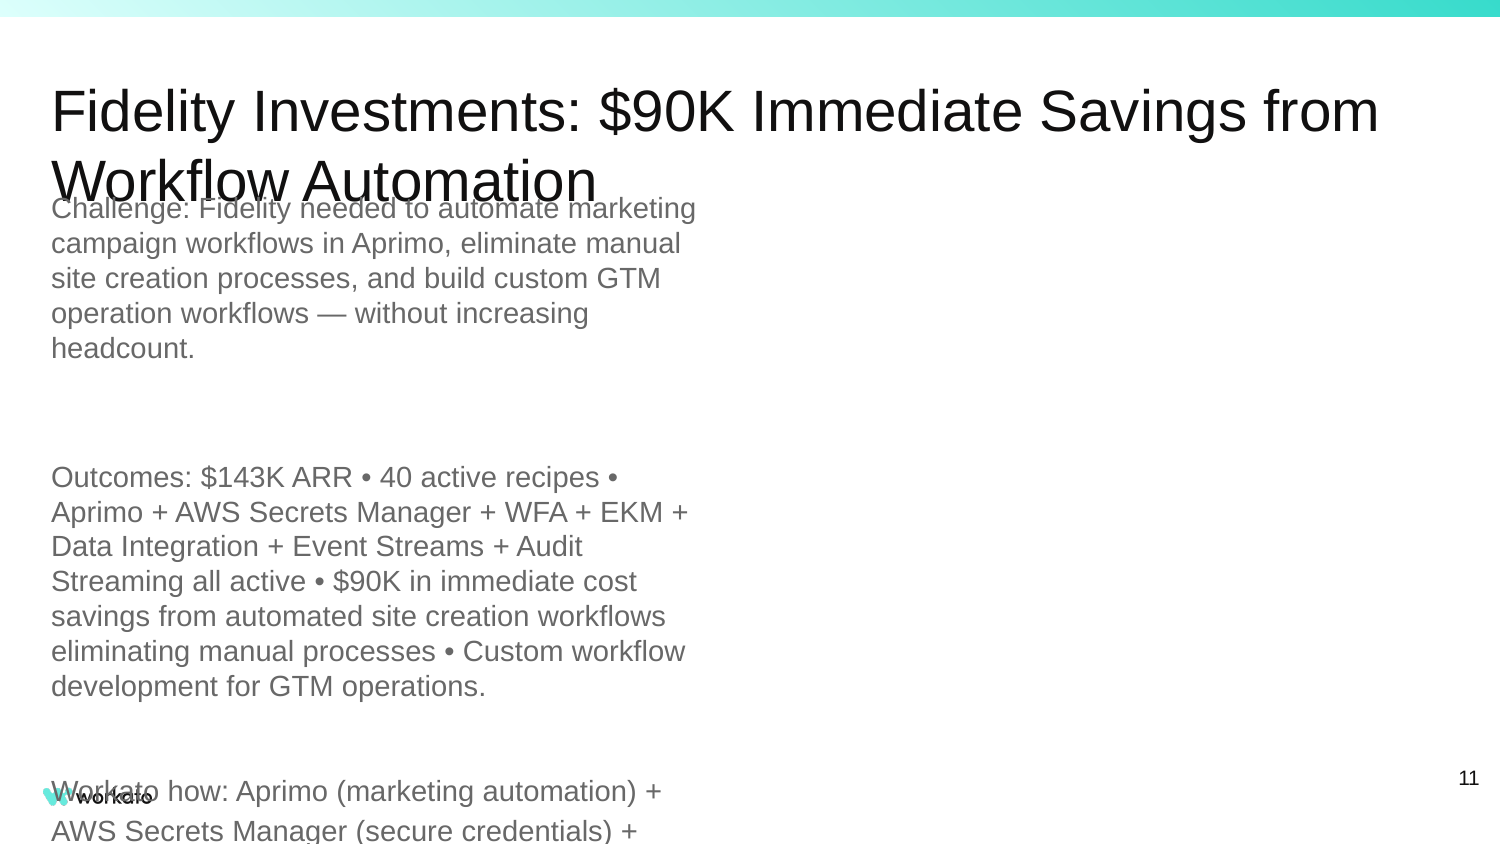

# Fidelity Investments: $90K Immediate Savings from Workflow Automation
Challenge: Fidelity needed to automate marketing campaign workflows in Aprimo, eliminate manual site creation processes, and build custom GTM operation workflows — without increasing headcount.

Outcomes: $143K ARR • 40 active recipes • Aprimo + AWS Secrets Manager + WFA + EKM + Data Integration + Event Streams + Audit Streaming all active • $90K in immediate cost savings from automated site creation workflows eliminating manual processes • Custom workflow development for GTM operations.

Workato how: Aprimo (marketing automation) + AWS Secrets Manager (secure credentials) + Data Integration (data pipelines) + Event Streams (real-time triggers). SPEED differentiator: Fast Build + Extensive Connectivity for marketing and GTM workflows. EKM + Audit Streaming active for enterprise security compliance.

11